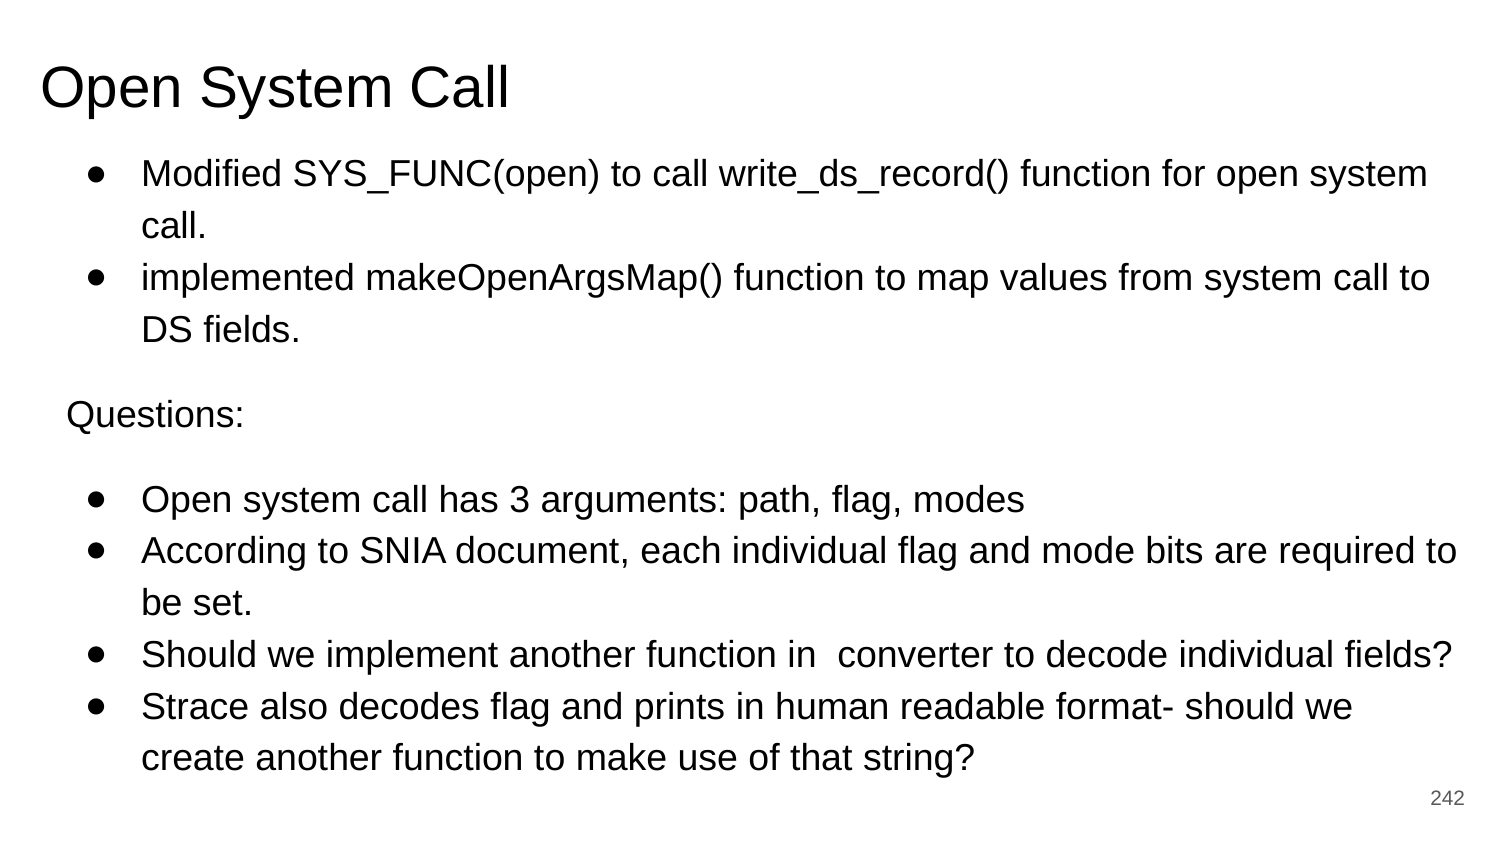

# Open System Call
Modified SYS_FUNC(open) to call write_ds_record() function for open system call.
implemented makeOpenArgsMap() function to map values from system call to DS fields.
Questions:
Open system call has 3 arguments: path, flag, modes
According to SNIA document, each individual flag and mode bits are required to be set.
Should we implement another function in  converter to decode individual fields?
Strace also decodes flag and prints in human readable format- should we create another function to make use of that string?
242